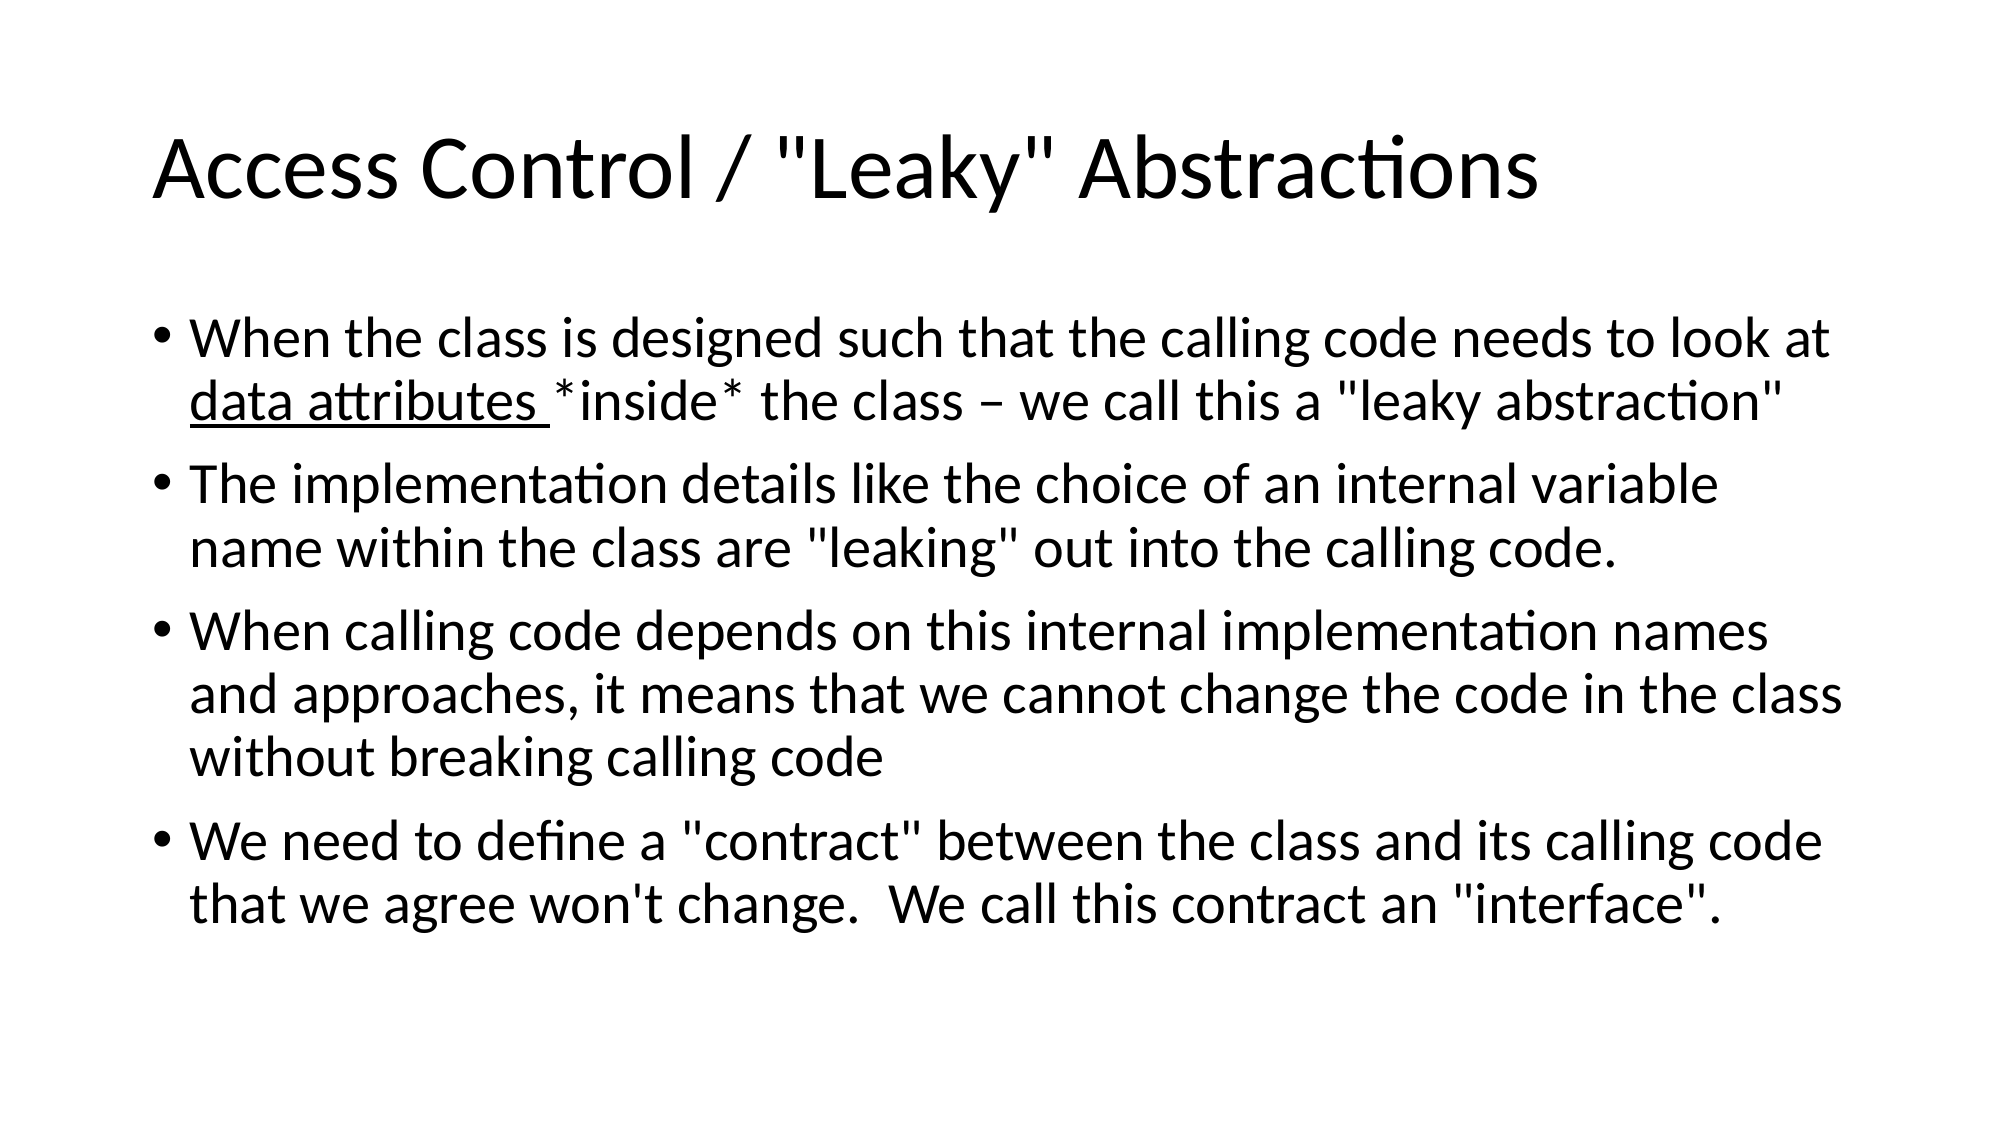

# Access Control / "Leaky" Abstractions
When the class is designed such that the calling code needs to look at data attributes *inside* the class – we call this a "leaky abstraction"
The implementation details like the choice of an internal variable name within the class are "leaking" out into the calling code.
When calling code depends on this internal implementation names and approaches, it means that we cannot change the code in the class without breaking calling code
We need to define a "contract" between the class and its calling code that we agree won't change.  We call this contract an "interface".